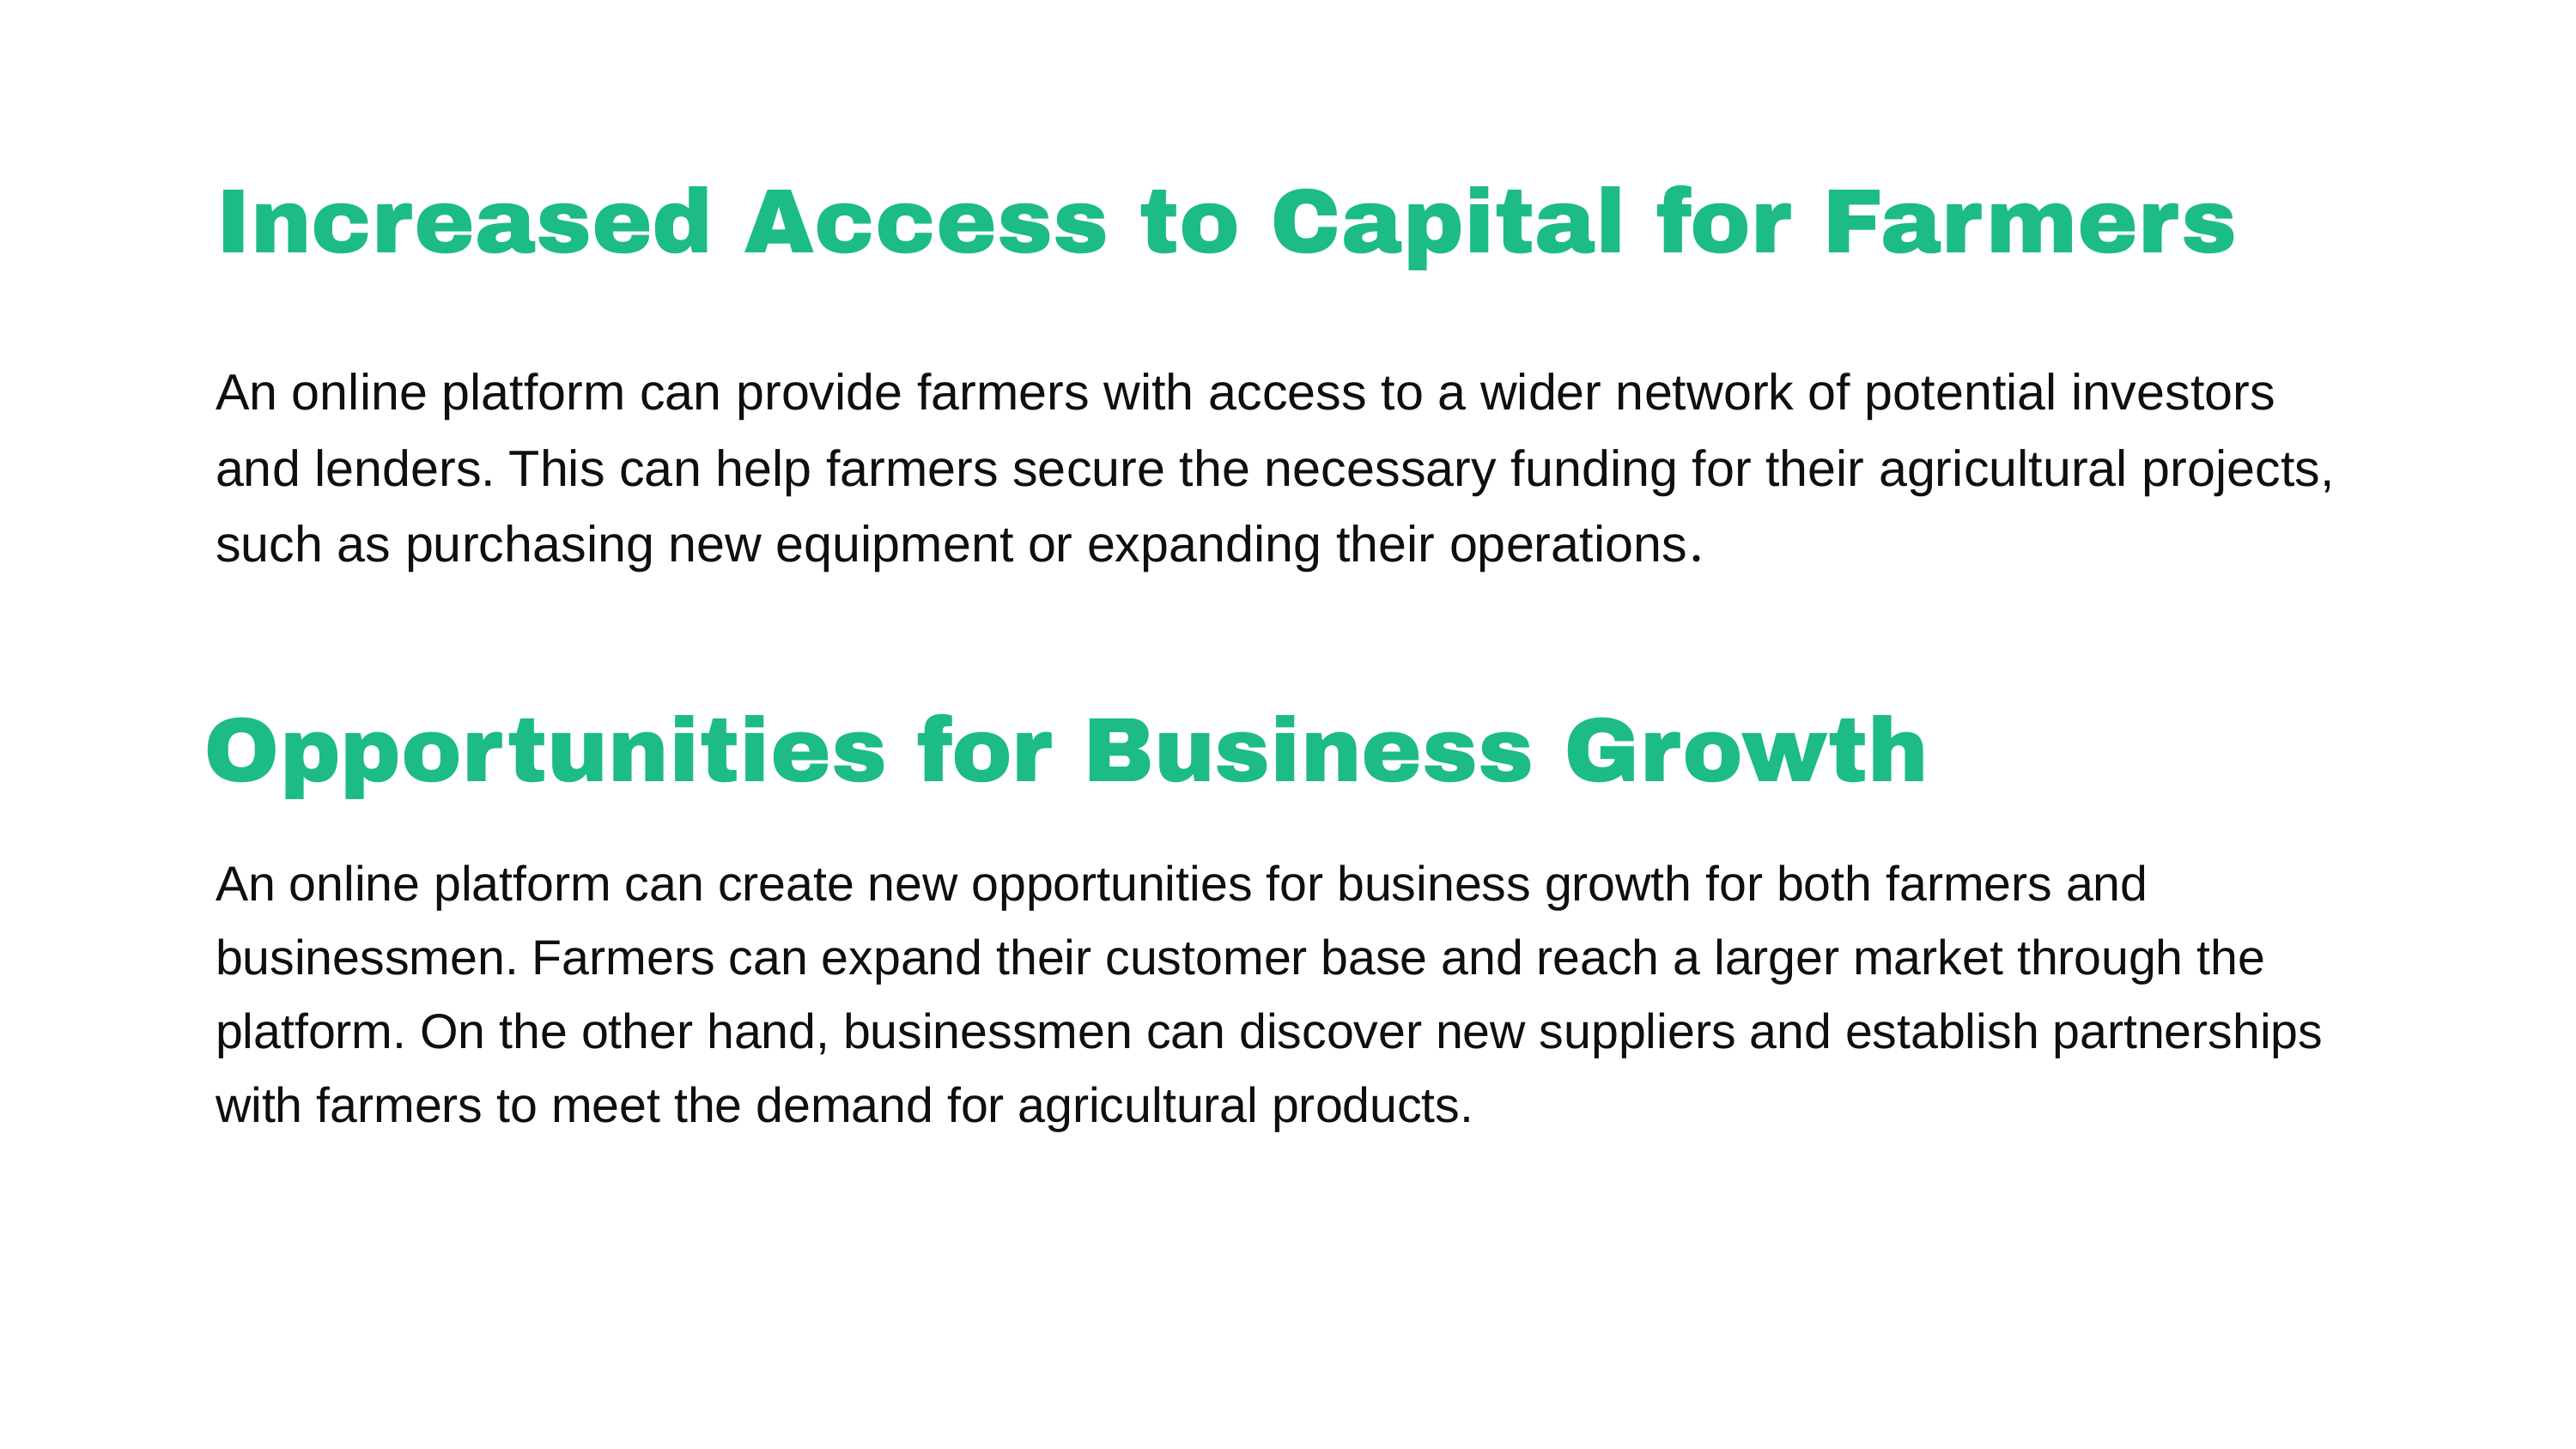

Increased Access to Capital for Farmers
An online platform can provide farmers with access to a wider network of potential investors and lenders. This can help farmers secure the necessary funding for their agricultural projects, such as purchasing new equipment or expanding their operations.
Opportunities for Business Growth
An online platform can create new opportunities for business growth for both farmers and businessmen. Farmers can expand their customer base and reach a larger market through the platform. On the other hand, businessmen can discover new suppliers and establish partnerships with farmers to meet the demand for agricultural products.